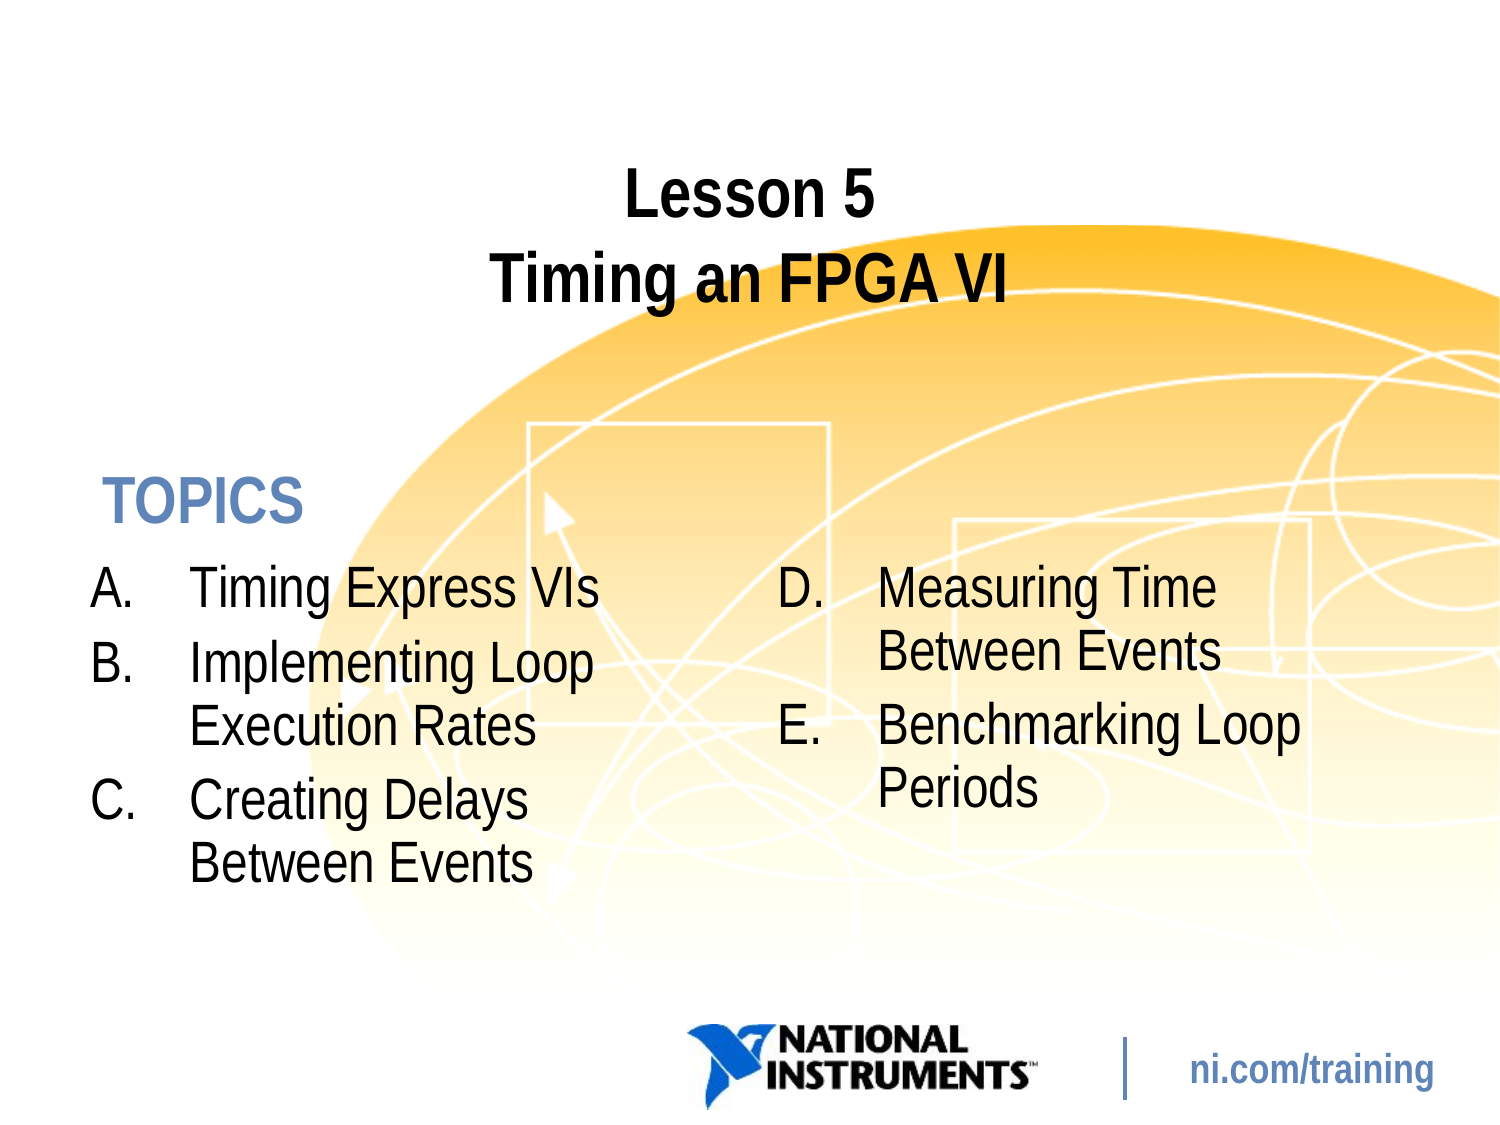

# Lesson 5 Timing an FPGA VI
Timing Express VIs
Implementing Loop Execution Rates
Creating Delays Between Events

Measuring Time Between Events
Benchmarking Loop Periods